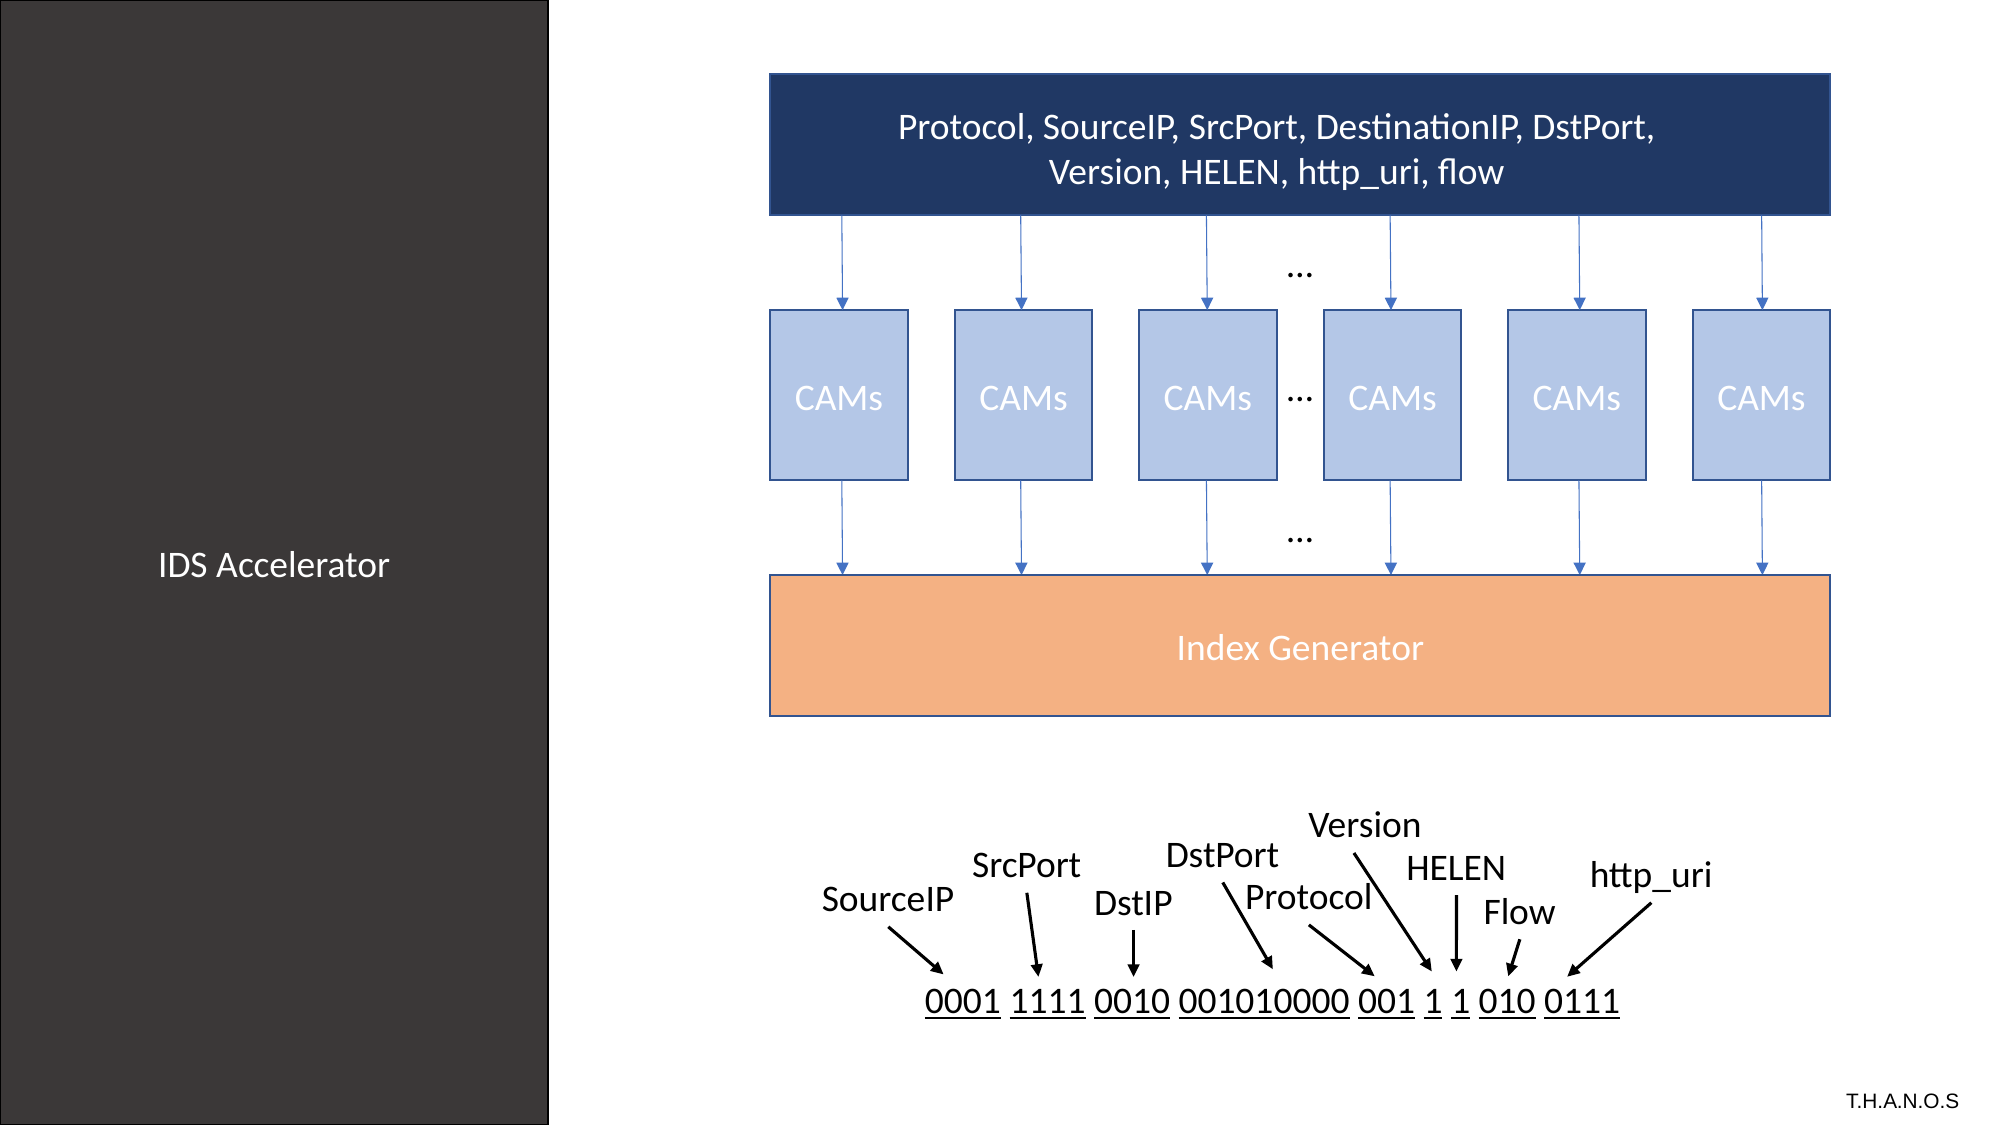

IDS Accelerator
Extracted Fields from CPU
Protocol, SourceIP, SrcPort, DestinationIP, DstPort, Version, HELEN, http_uri, flow
…
CAMs
CAMs
CAMs
CAMs
CAMs
CAMs
…
…
Index Generator
Version
DstPort
SrcPort
HELEN
http_uri
Protocol
SourceIP
DstIP
Flow
0001 1111 0010 001010000 001 1 1 010 0111
# T.H.A.N.O.S